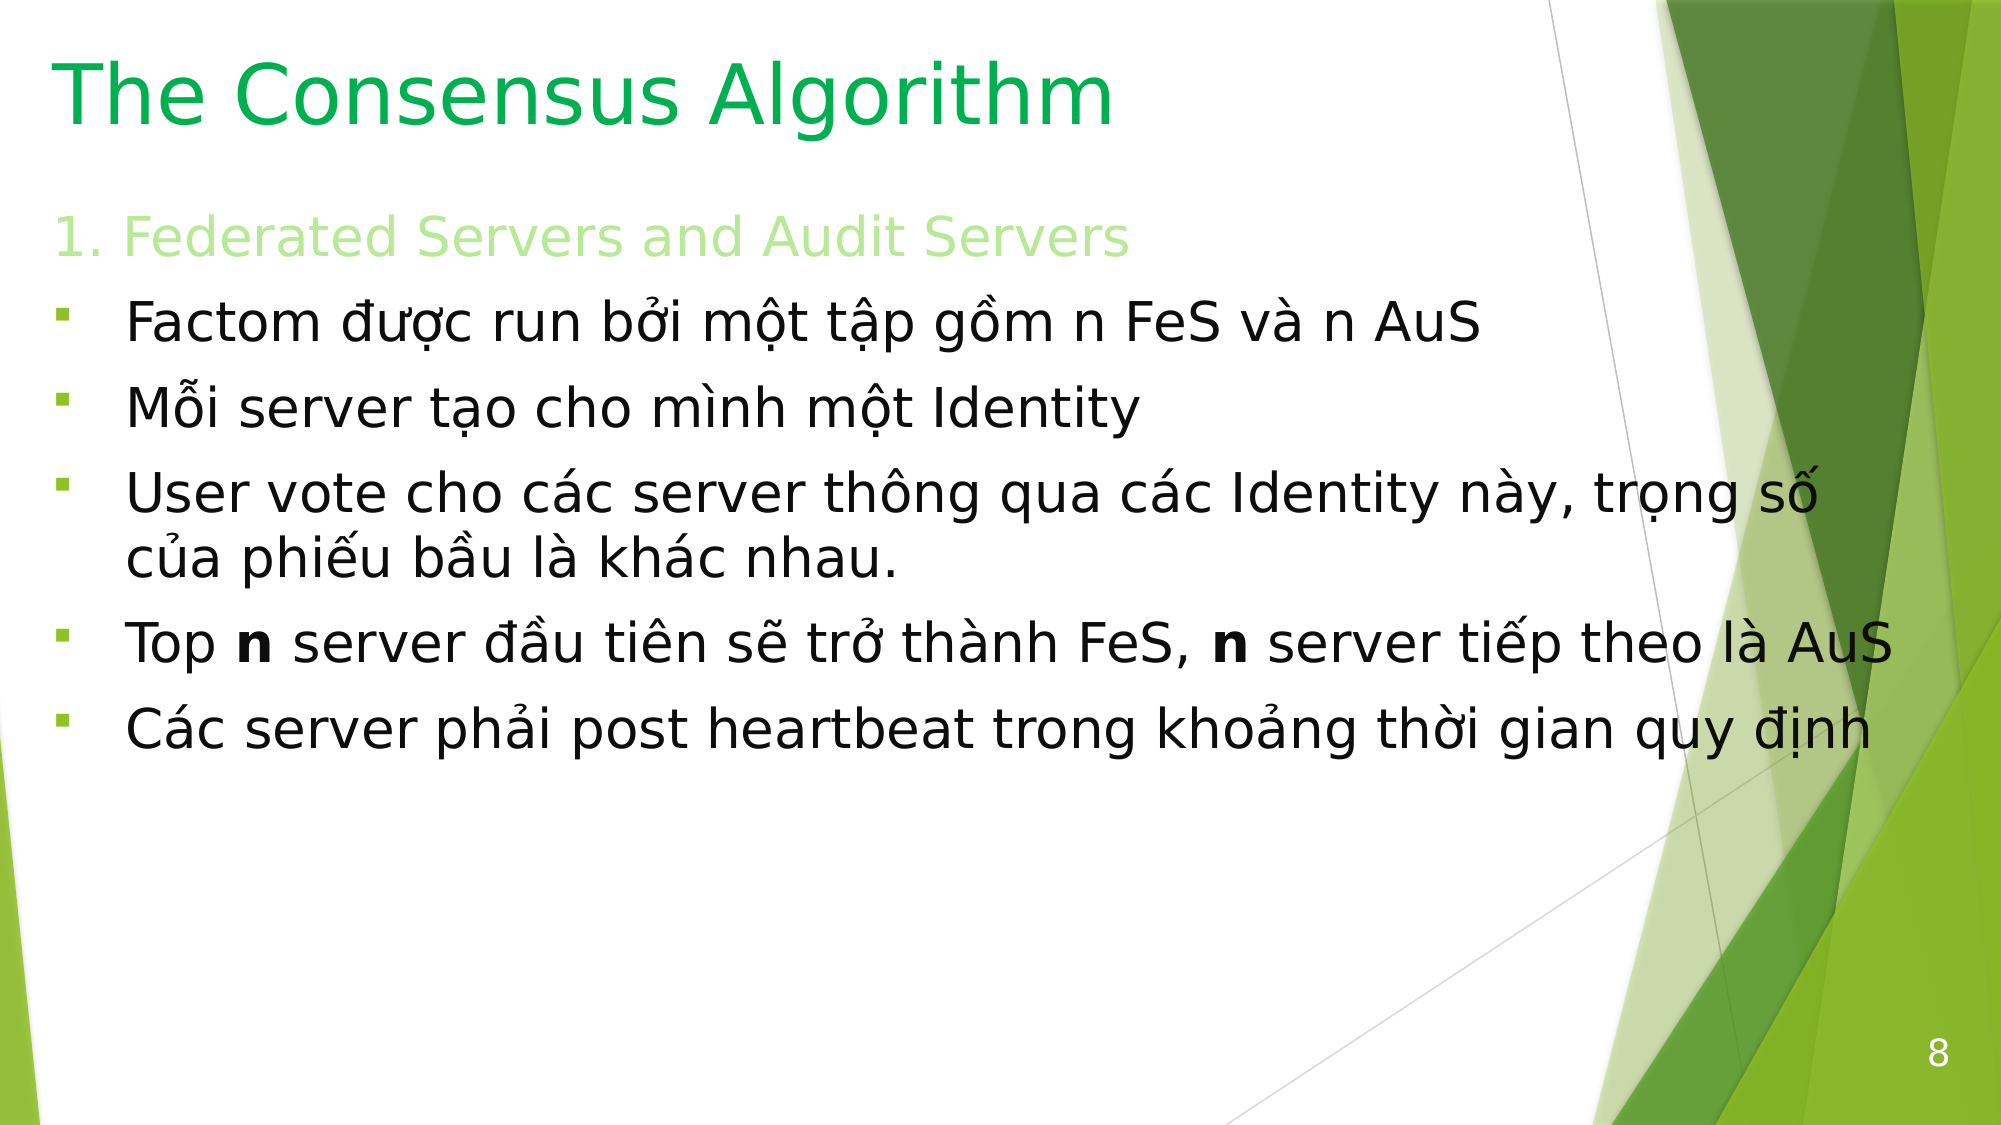

# The Consensus Algorithm
1. Federated Servers and Audit Servers
Factom được run bởi một tập gồm n FeS và n AuS
Mỗi server tạo cho mình một Identity
User vote cho các server thông qua các Identity này, trọng số của phiếu bầu là khác nhau.
Top n server đầu tiên sẽ trở thành FeS, n server tiếp theo là AuS
Các server phải post heartbeat trong khoảng thời gian quy định

8